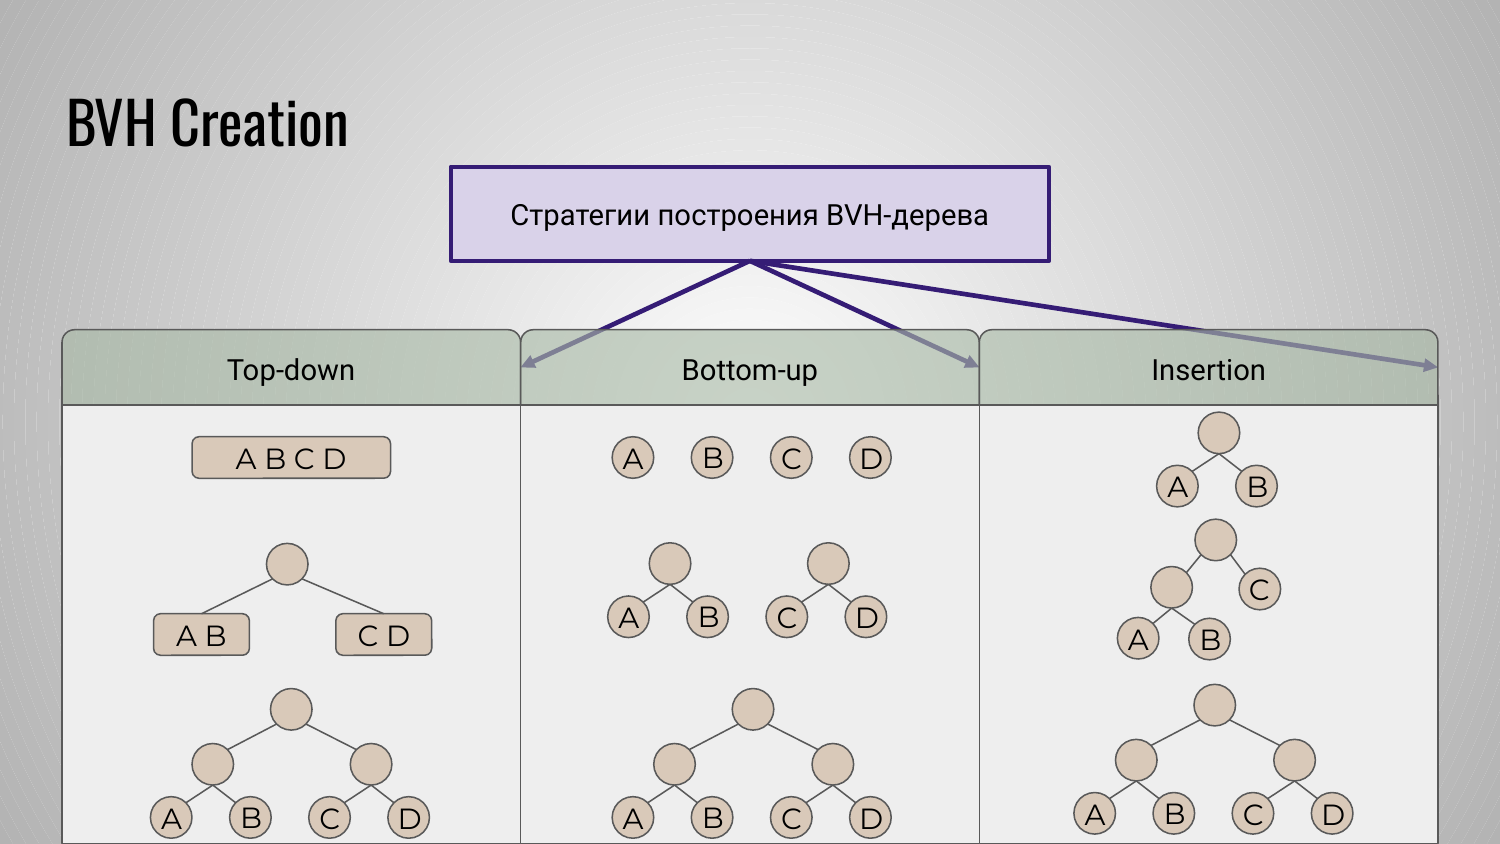

# BVH Creation
Стратегии построения BVH-дерева

Top-down
Bottom-up
Insertion

A B C D

B
A
C
D

B
A

C

B
A
C
D
A B
C D

A
B

B
A
C
D

B
B
A
C
D
A
C
D